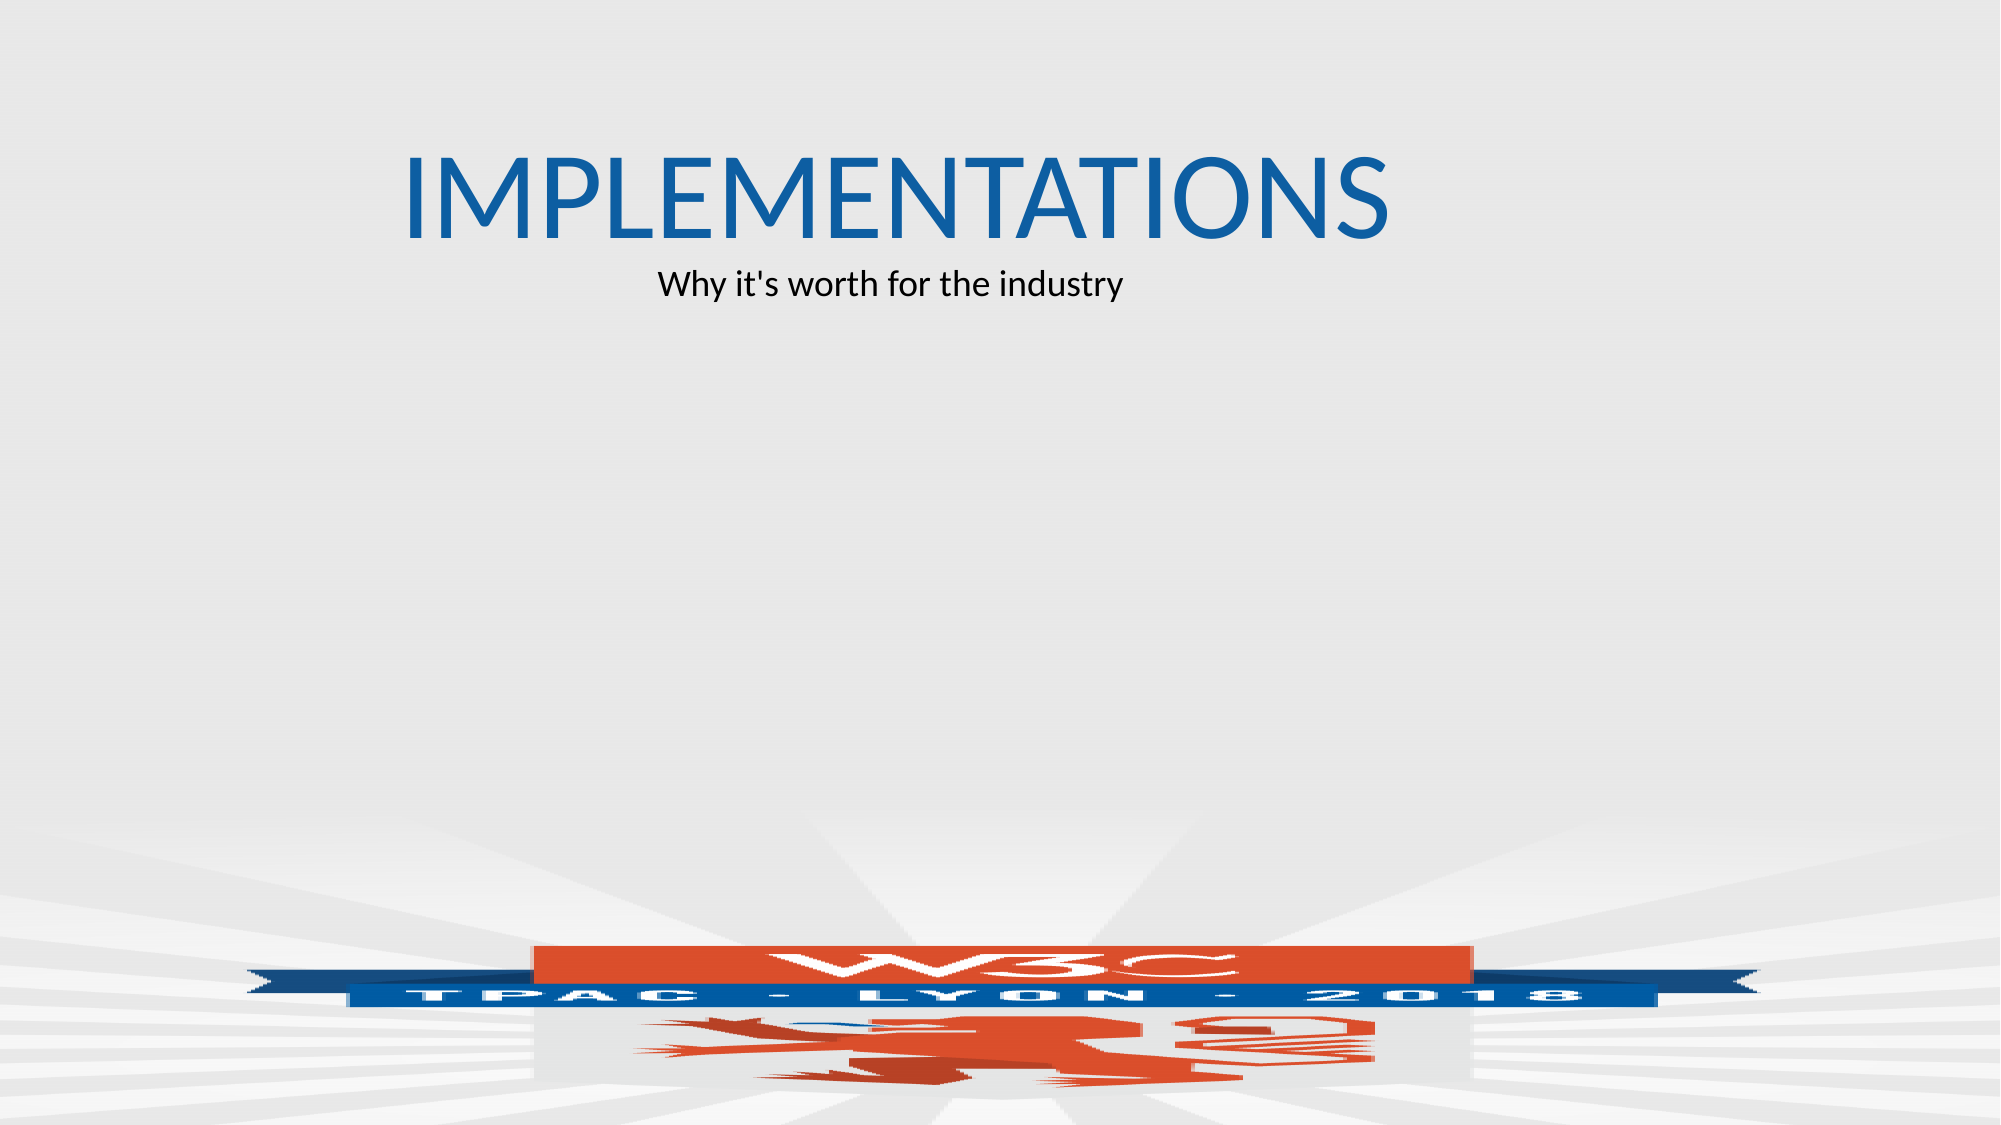

# IMPLEMENTATIONS
Why it's worth for the industry